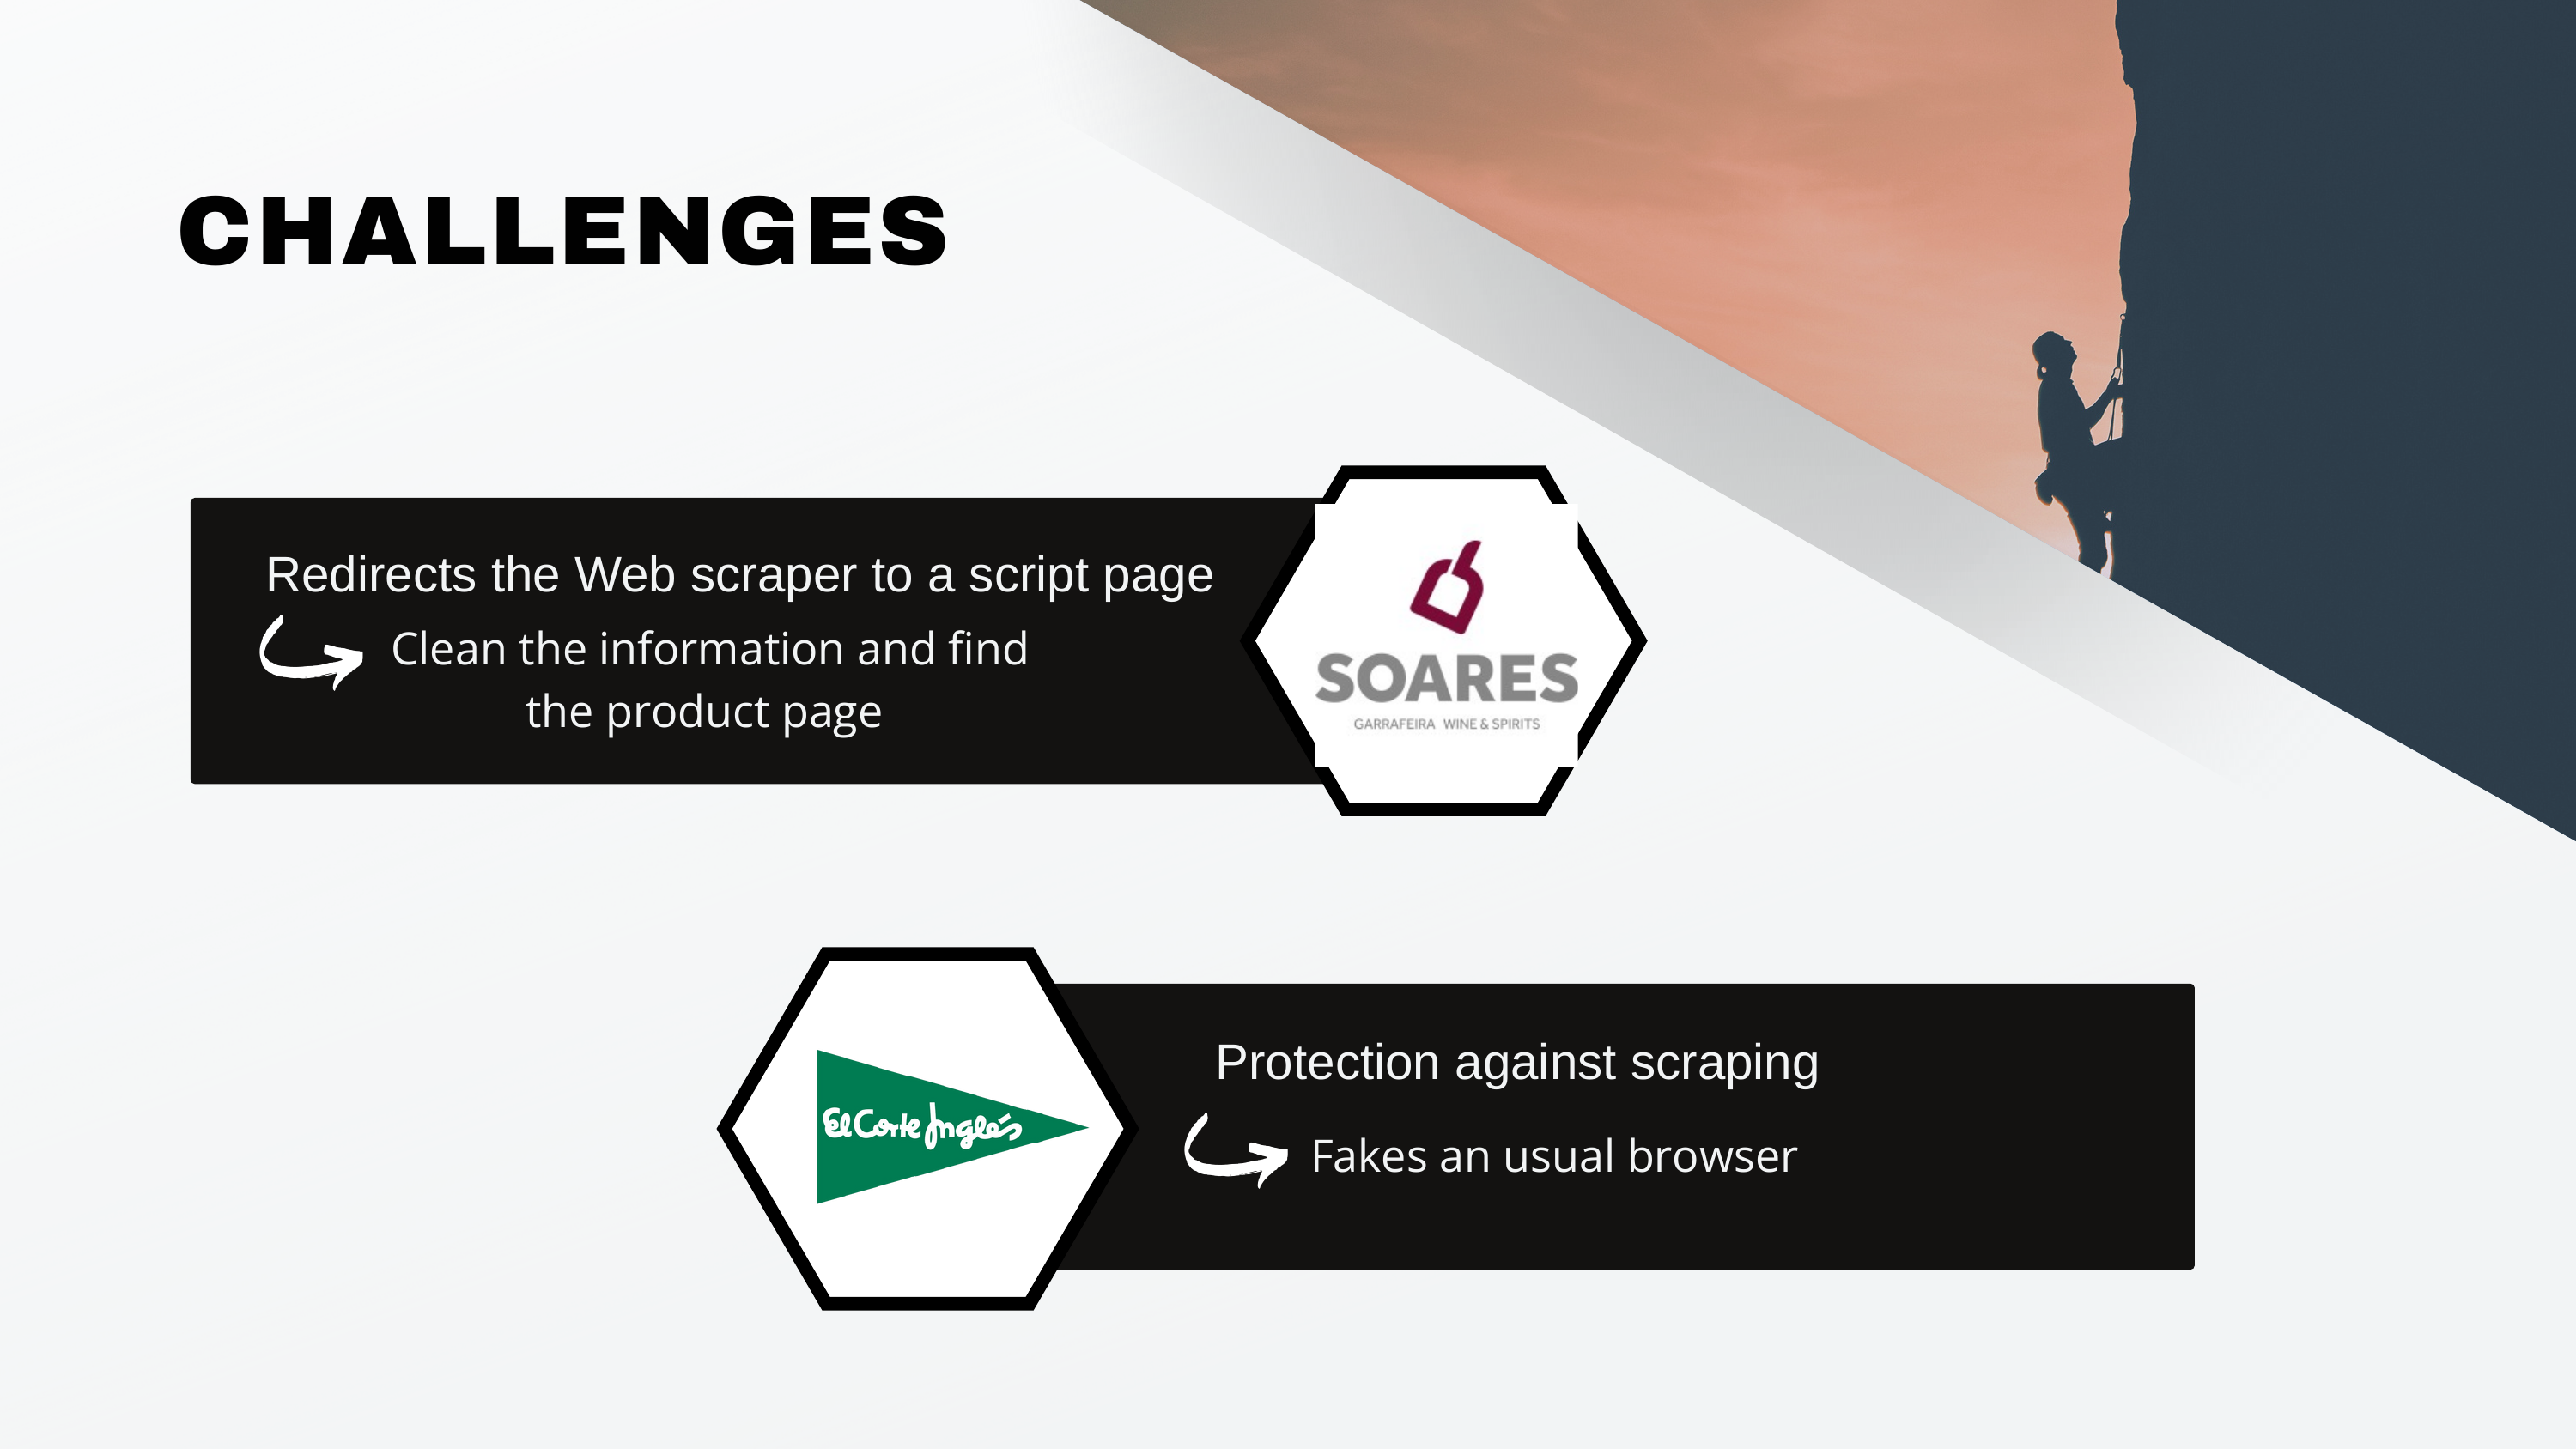

CHALLENGES

Redirects the Web scraper to a script page
Clean the information and find the product page

Protection against scraping

Fakes an usual browser